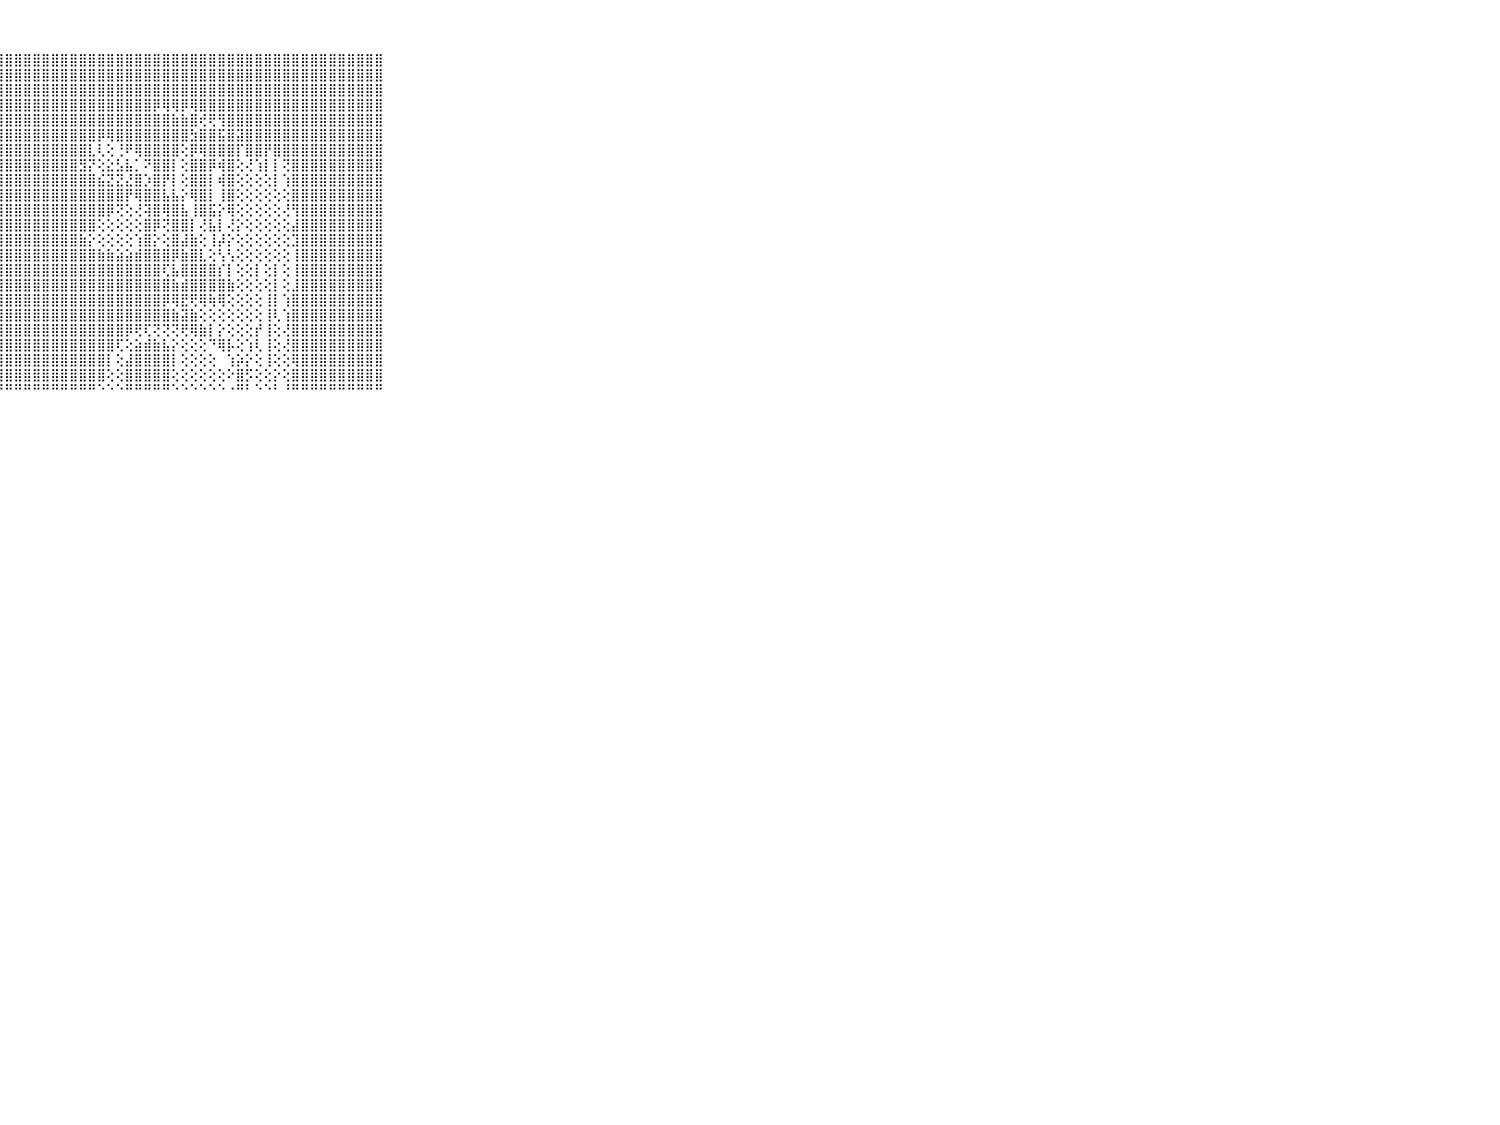

⠀⠀⠀⠀⠀⠀⠀⠀⠀⠀⠀⣿⣿⣿⣿⣿⣿⣿⣿⣿⣿⣿⣿⣿⣿⣿⣿⣿⣿⣿⣿⣿⣿⣿⣿⣿⣿⣿⣿⣿⣿⣿⣿⣿⣿⣿⣿⣿⣿⣿⣿⣿⣿⣿⣿⣿⣿⣿⣿⣿⣿⣿⣿⣿⣿⣿⣿⣿⣿⠀⠀⠀⠀⠀⠀⠀⠀⠀⠀⠀⠀
⠀⠀⠀⠀⠀⠀⠀⠀⠀⠀⠀⣿⣿⣿⣿⣿⣿⣿⣿⣿⣿⣿⣿⣿⣿⣿⣿⣿⣿⣿⣿⣿⣿⣿⣿⣿⣿⣿⣿⣿⣿⣿⣿⣿⣿⣿⣿⣿⣿⣿⣿⣿⣿⣿⣿⣿⣿⣿⣿⣿⣿⣿⣿⣿⣿⣿⣿⣿⣿⠀⠀⠀⠀⠀⠀⠀⠀⠀⠀⠀⠀
⠀⠀⠀⠀⠀⠀⠀⠀⠀⠀⠀⣿⣿⣿⣿⣿⣿⣿⣿⣿⣿⣿⣿⣿⣿⣿⣿⣿⣿⣿⣿⣿⣿⣿⣿⣿⣿⣿⣿⣿⣿⣿⣿⣿⣿⣿⣿⣿⣿⣿⣿⣿⣿⣿⣿⣿⣿⣿⣿⣿⣿⣿⣿⣿⣿⣿⣿⣿⣿⠀⠀⠀⠀⠀⠀⠀⠀⠀⠀⠀⠀
⠀⠀⠀⠀⠀⠀⠀⠀⠀⠀⠀⣿⣿⣿⣿⣿⣿⣿⣿⣿⣿⣿⣿⣿⣿⣿⣿⣿⣿⣿⣿⣿⣿⣿⣿⣿⣿⣿⣿⣿⣿⣿⣿⣿⡿⢿⢿⡿⢿⣿⣿⣿⣿⣿⣿⣿⣿⣿⣿⣿⣿⣿⣿⣿⣿⣿⣿⣿⣿⠀⠀⠀⠀⠀⠀⠀⠀⠀⠀⠀⠀
⠀⠀⠀⠀⠀⠀⠀⠀⠀⠀⠀⣿⣿⣿⣿⣿⣿⣿⣿⣿⣿⣿⣿⣿⣿⣿⣿⣿⣿⣿⣿⣿⣿⣿⣿⣿⣿⣿⣿⣿⣿⣿⣿⣿⣿⣿⣷⣷⣿⢞⢟⢻⣿⣿⣿⣿⣿⣿⣿⣿⣿⣿⣿⣿⣿⣿⣿⣿⣿⠀⠀⠀⠀⠀⠀⠀⠀⠀⠀⠀⠀
⠀⠀⠀⠀⠀⠀⠀⠀⠀⠀⠀⣿⣿⣿⣿⣿⣿⣿⣿⣿⣿⣿⣿⣿⣿⣿⣿⣿⣿⣿⣿⣿⣿⣿⣿⣿⣿⣿⡿⢿⣿⣿⣿⣿⣿⣿⣿⣿⣳⣿⣿⣯⣿⣽⣿⣿⣿⣿⣿⣿⣿⣿⣿⣿⣿⣿⣿⣿⣿⠀⠀⠀⠀⠀⠀⠀⠀⠀⠀⠀⠀
⠀⠀⠀⠀⠀⠀⠀⠀⠀⠀⠀⣿⣿⣿⣿⣿⣿⣿⣿⣿⣿⣿⣿⣿⣿⣿⣿⣿⣿⣿⣿⣿⣿⣿⣿⣿⣿⣇⢇⢕⢘⠟⢿⣿⣿⣿⣿⢕⡿⢿⣿⣿⣿⡏⣿⣿⡟⣿⣿⣿⣿⣿⣿⣿⣿⣿⣿⣿⣿⠀⠀⠀⠀⠀⠀⠀⠀⠀⠀⠀⠀
⠀⠀⠀⠀⠀⠀⠀⠀⠀⠀⠀⣿⣿⣿⣿⣿⣿⣿⣿⣿⣿⣿⣿⣿⣿⣿⣿⣿⣿⣿⣿⣿⣿⣿⣿⣿⣻⡝⢕⣕⣣⣧⡁⠝⣿⣿⡇⢕⣿⣿⡿⢾⣿⢕⢜⢱⡇⡇⢝⣿⣿⣿⣿⣿⣿⣿⣿⣿⣿⠀⠀⠀⠀⠀⠀⠀⠀⠀⠀⠀⠀
⠀⠀⠀⠀⠀⠀⠀⠀⠀⠀⠀⣿⣿⣿⣿⣿⣿⣿⣿⣿⣿⣿⣿⣿⣿⣿⣿⣿⣿⣿⣿⣿⣿⣿⣿⣿⣿⣿⣮⣝⣝⣜⣿⡱⣿⡟⡇⢕⣿⣿⡇⢾⣿⢕⢕⢕⢕⡇⢱⣿⣿⣿⣿⣿⣿⣿⣿⣿⣿⠀⠀⠀⠀⠀⠀⠀⠀⠀⠀⠀⠀
⠀⠀⠀⠀⠀⠀⠀⠀⠀⠀⠀⣿⣿⣿⣿⣿⣿⣿⣿⣿⣿⣿⣿⣿⣿⣿⣿⣿⣿⣿⣿⣿⣿⣿⣿⣿⣿⣿⣿⣿⣿⡟⢿⣿⣿⣧⣧⡕⢿⣿⡇⢸⣿⢕⢕⢕⢕⢕⢕⣿⣿⣿⣿⣿⣿⣿⣿⣿⣿⠀⠀⠀⠀⠀⠀⠀⠀⠀⠀⠀⠀
⠀⠀⠀⠀⠀⠀⠀⠀⠀⠀⠀⣿⣿⣿⣿⣿⣿⣿⣿⣿⣿⣿⣿⣿⣿⣿⣿⣿⣿⣿⣿⣿⣿⣿⣿⣿⣿⣿⣿⡿⢝⢕⢜⢽⣿⢿⣿⣧⢸⣿⣯⡕⢿⢕⢕⢕⢕⢕⢜⢻⣿⣿⣿⣿⣿⣿⣿⣿⣿⠀⠀⠀⠀⠀⠀⠀⠀⠀⠀⠀⠀
⠀⠀⠀⠀⠀⠀⠀⠀⠀⠀⠀⣿⣿⣿⣿⣿⣿⣿⣿⣿⣿⣿⣿⣿⣿⣿⣿⣿⣿⣿⣿⣿⣿⣿⣿⣿⣿⣿⢕⢕⢕⢕⢕⣿⡿⢝⣿⣿⡇⢜⣧⡇⢜⡕⢕⢕⢕⢕⢕⣼⣿⣿⣿⣿⣿⣿⣿⣿⣿⠀⠀⠀⠀⠀⠀⠀⠀⠀⠀⠀⠀
⠀⠀⠀⠀⠀⠀⠀⠀⠀⠀⠀⣿⣿⣿⣿⣿⣿⣿⣿⣿⣿⣿⣿⣿⣿⣿⣿⣿⣿⣿⣿⣿⣿⣿⣿⣿⣷⡕⢕⢕⢕⢕⢱⣿⡕⢕⣿⣼⣷⢕⢸⡼⡕⢕⢕⢕⢕⢕⢕⣹⣿⣿⣿⣿⣿⣿⣿⣿⣿⠀⠀⠀⠀⠀⠀⠀⠀⠀⠀⠀⠀
⠀⠀⠀⠀⠀⠀⠀⠀⠀⠀⠀⣿⣿⣿⣿⣿⣿⣿⣿⣿⣿⣿⣿⣿⣿⣿⣿⣿⣿⣿⣿⣿⣿⣿⣿⣿⣿⣿⣷⣷⣵⣵⣾⣿⣿⣿⡿⣷⣿⣇⢕⢣⢣⢕⢕⢕⢕⢕⢕⢸⣿⣿⣿⣿⣿⣿⣿⣿⣿⠀⠀⠀⠀⠀⠀⠀⠀⠀⠀⠀⠀
⠀⠀⠀⠀⠀⠀⠀⠀⠀⠀⠀⣿⣿⣿⣿⣿⣿⣿⣿⣿⣿⣿⣿⣿⣿⣿⣿⣿⣿⣿⣿⣿⣿⣿⣿⣿⣿⣿⣿⣿⣿⣿⣿⣿⣿⢏⣧⣿⣿⣿⣿⡎⡇⢕⢕⡇⢕⡇⢕⢸⣿⣿⣿⣿⣿⣿⣿⣿⣿⠀⠀⠀⠀⠀⠀⠀⠀⠀⠀⠀⠀
⠀⠀⠀⠀⠀⠀⠀⠀⠀⠀⠀⣿⣿⣿⣿⣿⣿⣿⣿⣿⣿⣿⣿⣿⣿⣿⣿⣿⣿⣿⣿⣿⣿⣿⣿⣿⣿⣿⣿⣿⣿⣿⣿⣿⣿⣿⣷⣾⣿⣿⣿⣿⣷⢕⢕⢕⢕⡇⢕⣸⣿⣿⣿⣿⣿⣿⣿⣿⣿⠀⠀⠀⠀⠀⠀⠀⠀⠀⠀⠀⠀
⠀⠀⠀⠀⠀⠀⠀⠀⠀⠀⠀⣿⣿⣿⣿⣿⣿⣿⣿⣿⣿⣿⣿⣿⣿⣿⣿⣿⣿⣿⣿⣿⣿⣿⣿⣿⣿⣿⣿⣿⣿⣿⣿⣿⣿⡿⢿⣟⢟⢿⢷⢿⢕⢕⢕⢕⢸⡇⢱⣿⣿⣿⣿⣿⣿⣿⣿⣿⣿⠀⠀⠀⠀⠀⠀⠀⠀⠀⠀⠀⠀
⠀⠀⠀⠀⠀⠀⠀⠀⠀⠀⠀⣿⣿⣿⣿⣿⣿⣿⣿⣿⣿⣿⣿⣿⣿⣿⣿⣿⣿⣿⣿⣿⣿⣿⣿⣿⣿⣿⣿⣿⣿⣿⣿⣿⣿⣿⣷⣽⣷⢕⢕⢕⢕⢕⢕⢕⢸⢇⢱⣿⣿⣿⣿⣿⣿⣿⣿⣿⣿⠀⠀⠀⠀⠀⠀⠀⠀⠀⠀⠀⠀
⠀⠀⠀⠀⠀⠀⠀⠀⠀⠀⠀⣿⣿⣿⣿⣿⣿⣿⣿⣿⣿⣿⣿⣿⣿⣿⣿⣿⣿⣿⣿⣿⣿⣿⣿⣿⣿⣿⣿⣿⣿⡿⢟⢏⢝⢝⢝⢟⢿⣷⡇⡕⢕⢕⢕⡞⢸⢕⢜⣿⣿⣿⣿⣿⣿⣿⣿⣿⣿⠀⠀⠀⠀⠀⠀⠀⠀⠀⠀⠀⠀
⠀⠀⠀⠀⠀⠀⠀⠀⠀⠀⠀⣿⣿⣿⣿⣿⣿⣿⣿⣿⣿⣿⣿⣿⣿⣿⣿⣿⣿⣿⣿⣿⣿⣿⣿⣿⣿⣿⣿⣿⢏⢕⣵⣾⣷⣧⡕⢕⢕⢕⠙⢿⡧⢕⢱⢇⢸⢕⢜⣿⣿⣿⣿⣿⣿⣿⣿⣿⣿⠀⠀⠀⠀⠀⠀⠀⠀⠀⠀⠀⠀
⠀⠀⠀⠀⠀⠀⠀⠀⠀⠀⠀⣿⣿⣿⣿⣿⣿⣿⣿⣿⣿⣿⣿⣿⣿⣿⣿⣿⣿⣿⣿⣿⣿⣿⣿⣿⣿⣿⣿⡇⢕⣼⣿⣿⣿⣿⡇⢕⢕⢕⢕⠀⢱⡵⡕⢕⢸⢕⢕⢿⣿⣿⣿⣿⣿⣿⣿⣿⣿⠀⠀⠀⠀⠀⠀⠀⠀⠀⠀⠀⠀
⠀⠀⠀⠀⠀⠀⠀⠀⠀⠀⠀⣿⣿⣿⣿⣿⣿⣿⣿⣿⣿⣿⣿⣿⣿⣿⣿⣿⣿⣿⣿⣿⣿⣿⣿⣿⣿⣿⣿⢕⢕⣿⣿⣿⣿⣿⢕⢕⢕⢕⢕⢕⠕⣿⡫⢕⢕⡕⢕⣿⣿⣿⣿⣿⣿⣿⣿⣿⣿⠀⠀⠀⠀⠀⠀⠀⠀⠀⠀⠀⠀
⠀⠀⠀⠀⠀⠀⠀⠀⠀⠀⠀⠛⠛⠛⠛⠛⠛⠛⠛⠛⠛⠛⠛⠛⠛⠛⠛⠛⠛⠛⠛⠛⠛⠛⠛⠛⠛⠛⠑⠑⠑⠛⠛⠛⠛⠛⠑⠑⠑⠑⠑⠑⠐⠛⠃⠑⠑⠃⠘⠛⠛⠛⠛⠛⠛⠛⠛⠛⠛⠀⠀⠀⠀⠀⠀⠀⠀⠀⠀⠀⠀